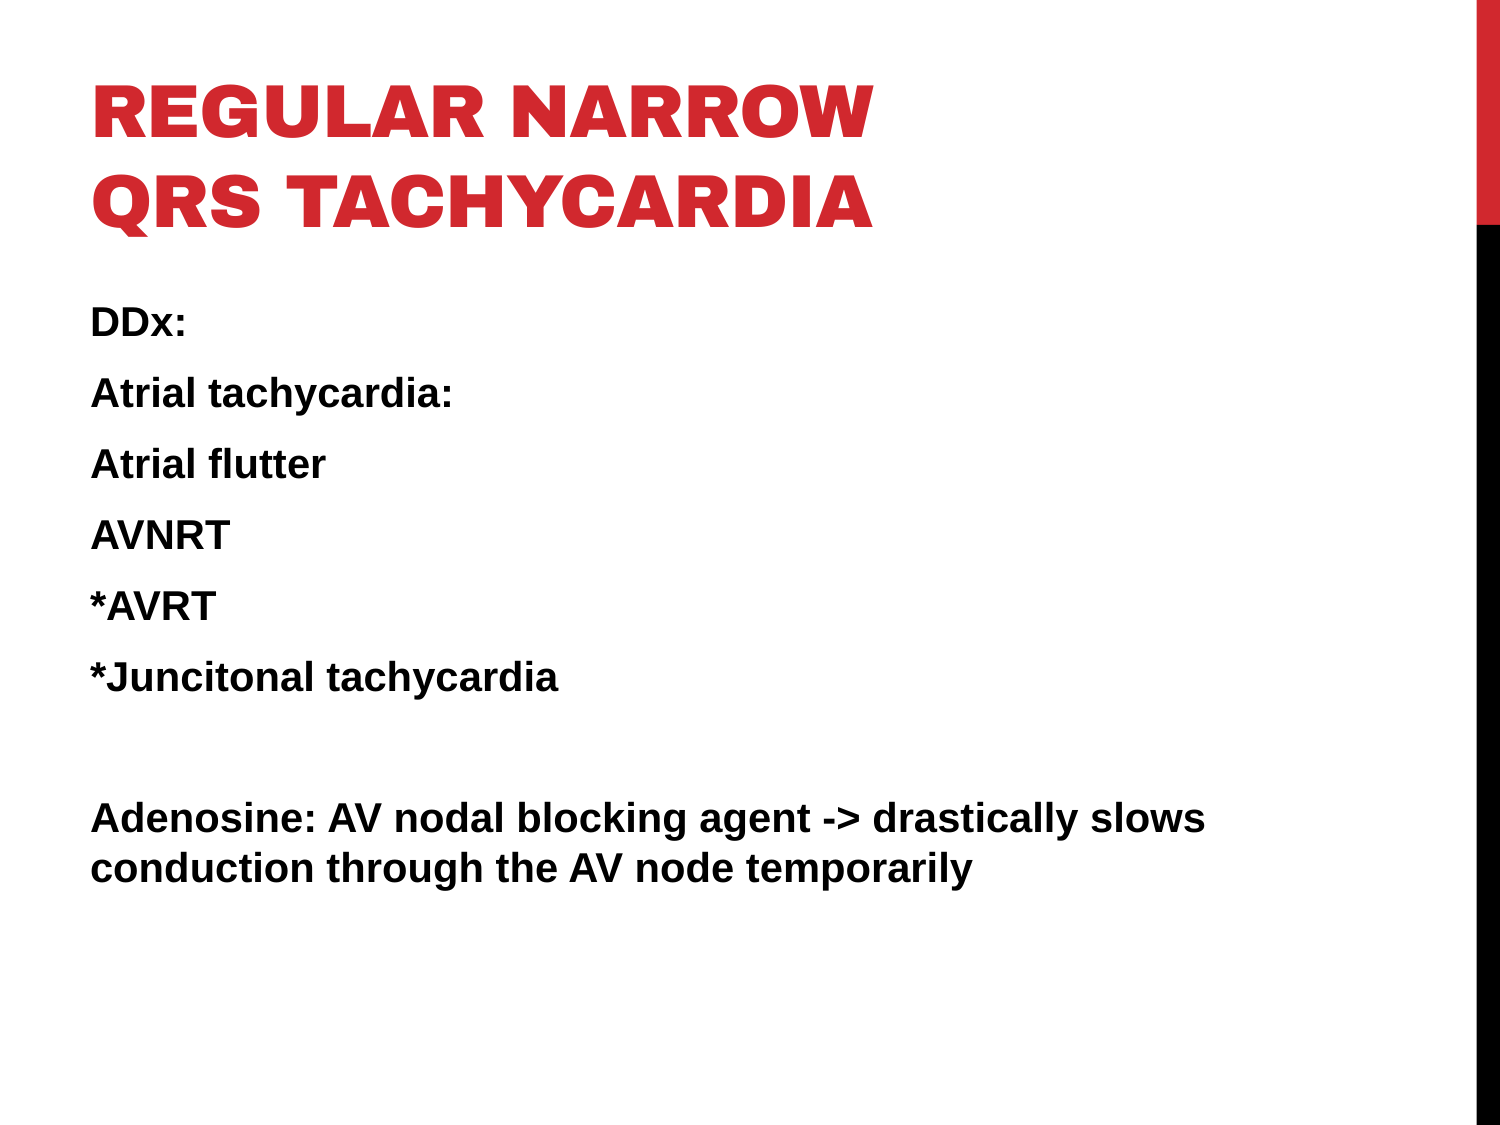

# regular Narrow qrs Tachycardia
DDx:
Atrial tachycardia:
Atrial flutter
AVNRT
*AVRT
*Juncitonal tachycardia

Adenosine: AV nodal blocking agent -> drastically slows conduction through the AV node temporarily